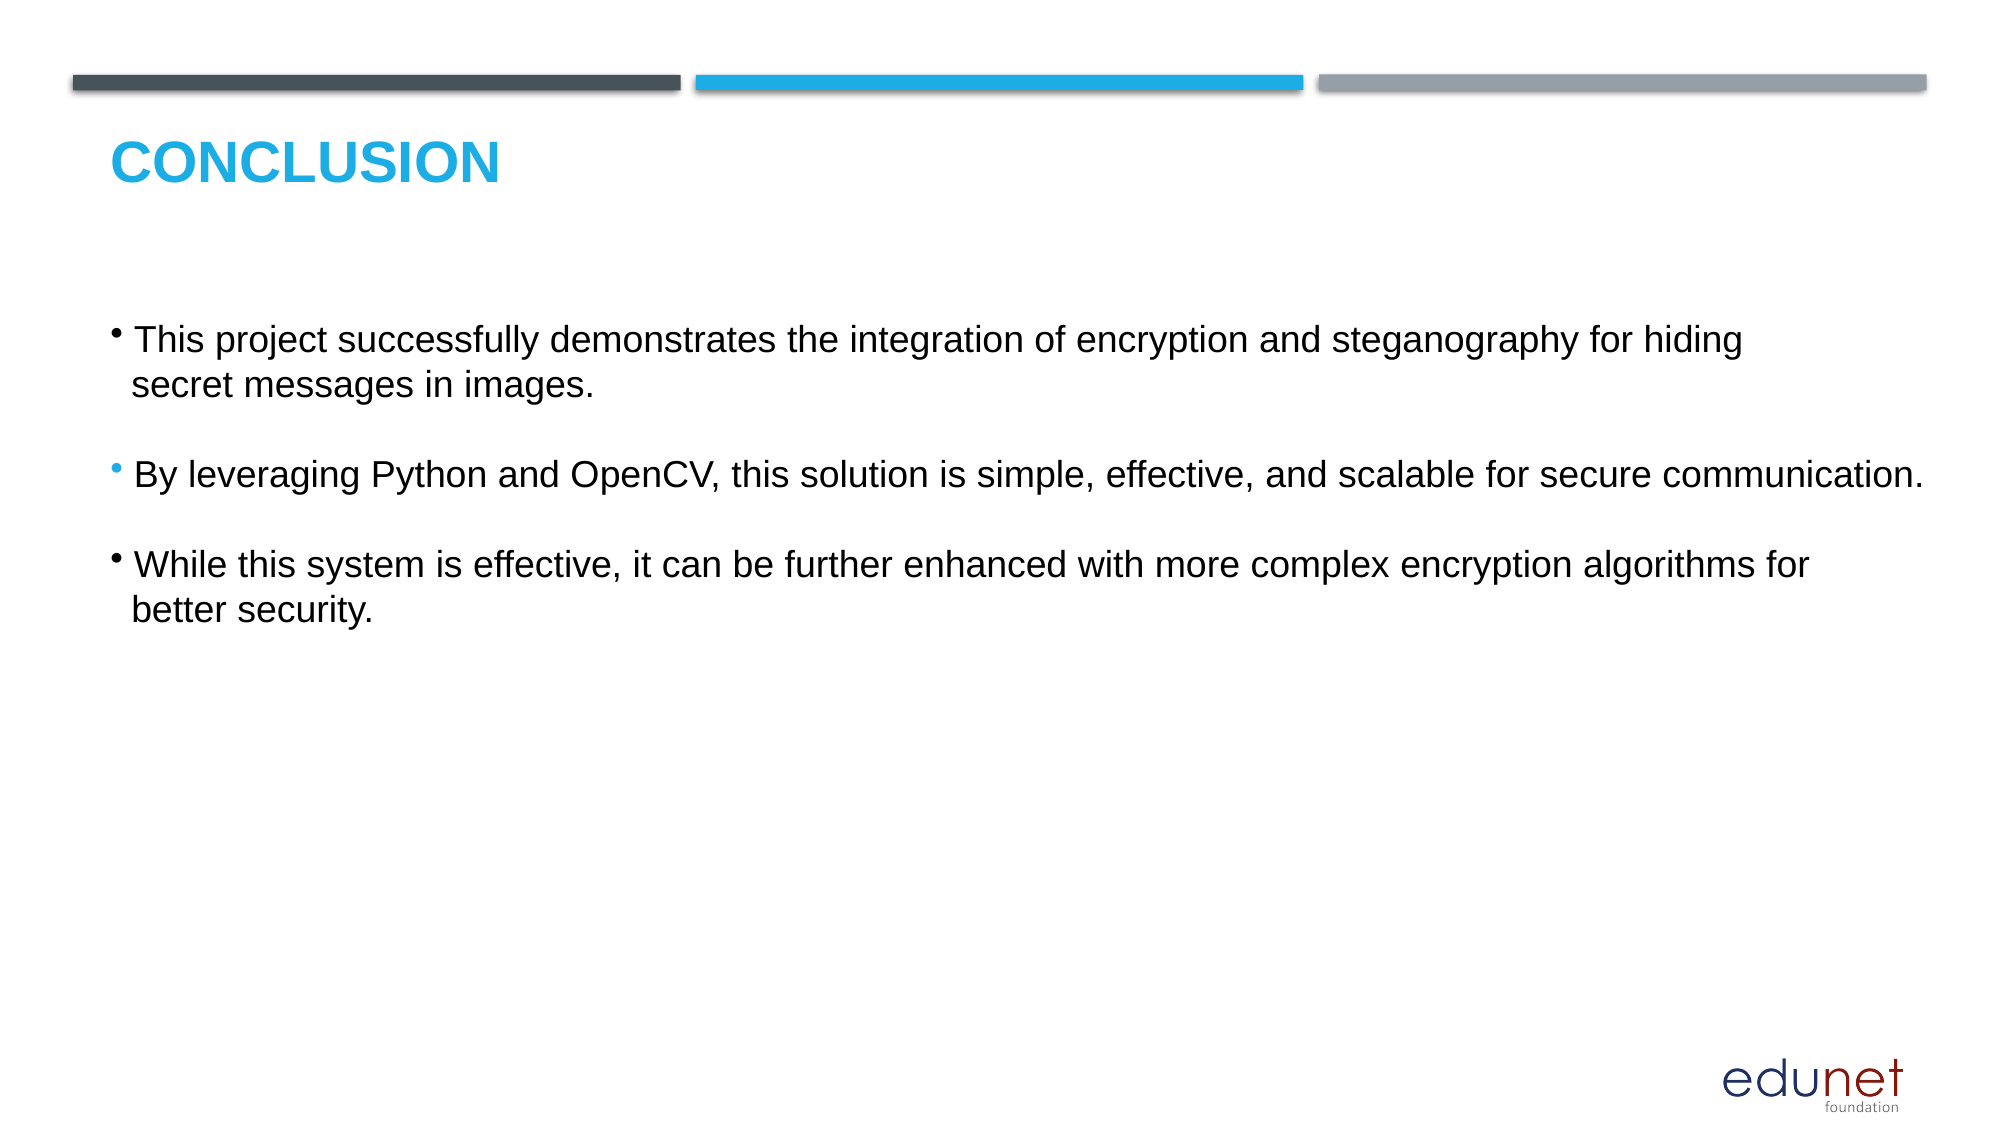

# Conclusion

 This project successfully demonstrates the integration of encryption and steganography for hiding
  secret messages in images.

 By leveraging Python and OpenCV, this solution is simple, effective, and scalable for secure communication.

 While this system is effective, it can be further enhanced with more complex encryption algorithms for
  better security.